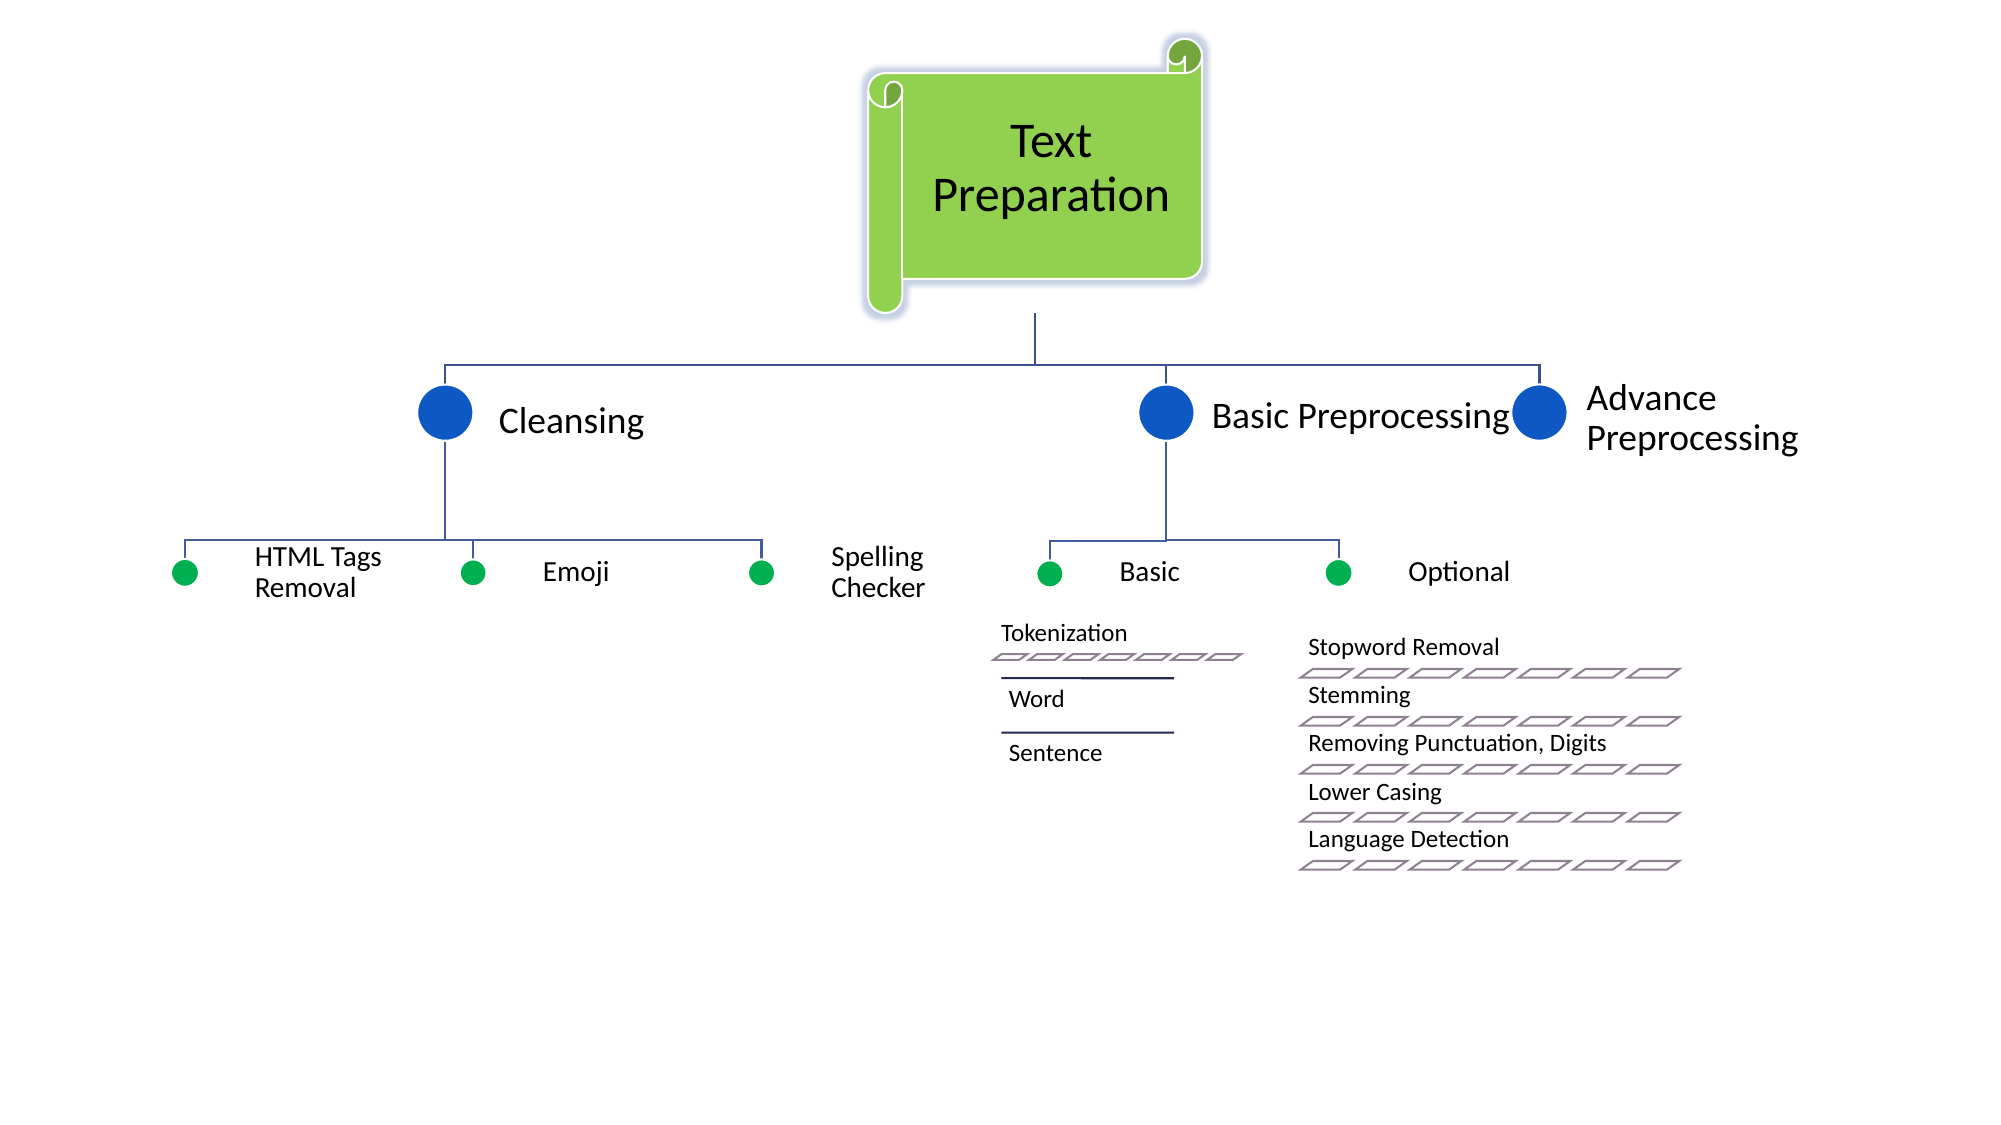

Text Preparation
Cleansing
HTML Tags Removal
Emoji
Spelling Checker
Basic Preprocessing
Basic
Optional
Advance Preprocessing
Tokenization
Stopword Removal
Stemming
Removing Punctuation, Digits
Lower Casing
Language Detection
Word
Sentence